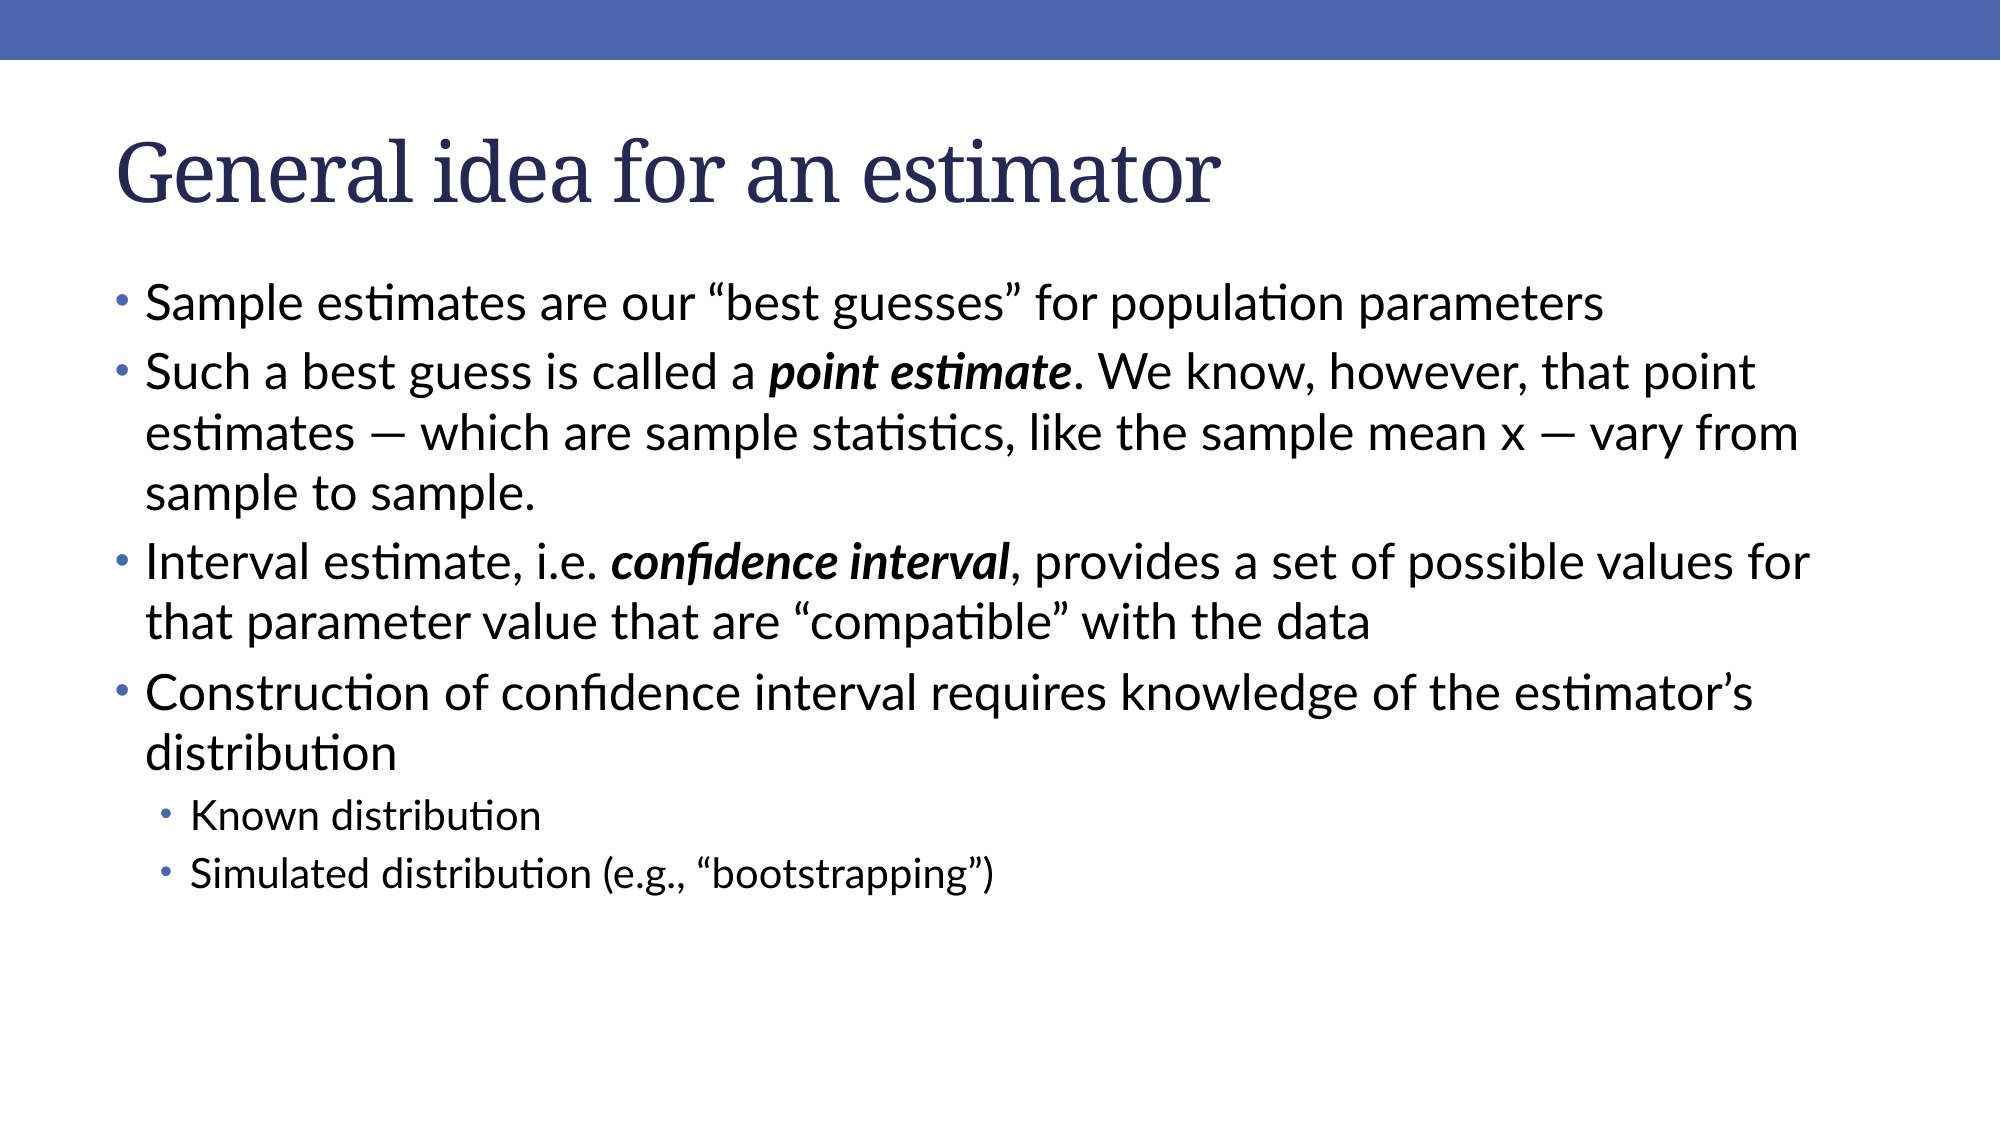

# General idea for an estimator
Sample estimates are our “best guesses” for population parameters
Such a best guess is called a point estimate. We know, however, that point estimates — which are sample statistics, like the sample mean x — vary from sample to sample.
Interval estimate, i.e. confidence interval, provides a set of possible values for that parameter value that are “compatible” with the data
Construction of confidence interval requires knowledge of the estimator’s distribution
Known distribution
Simulated distribution (e.g., “bootstrapping”)